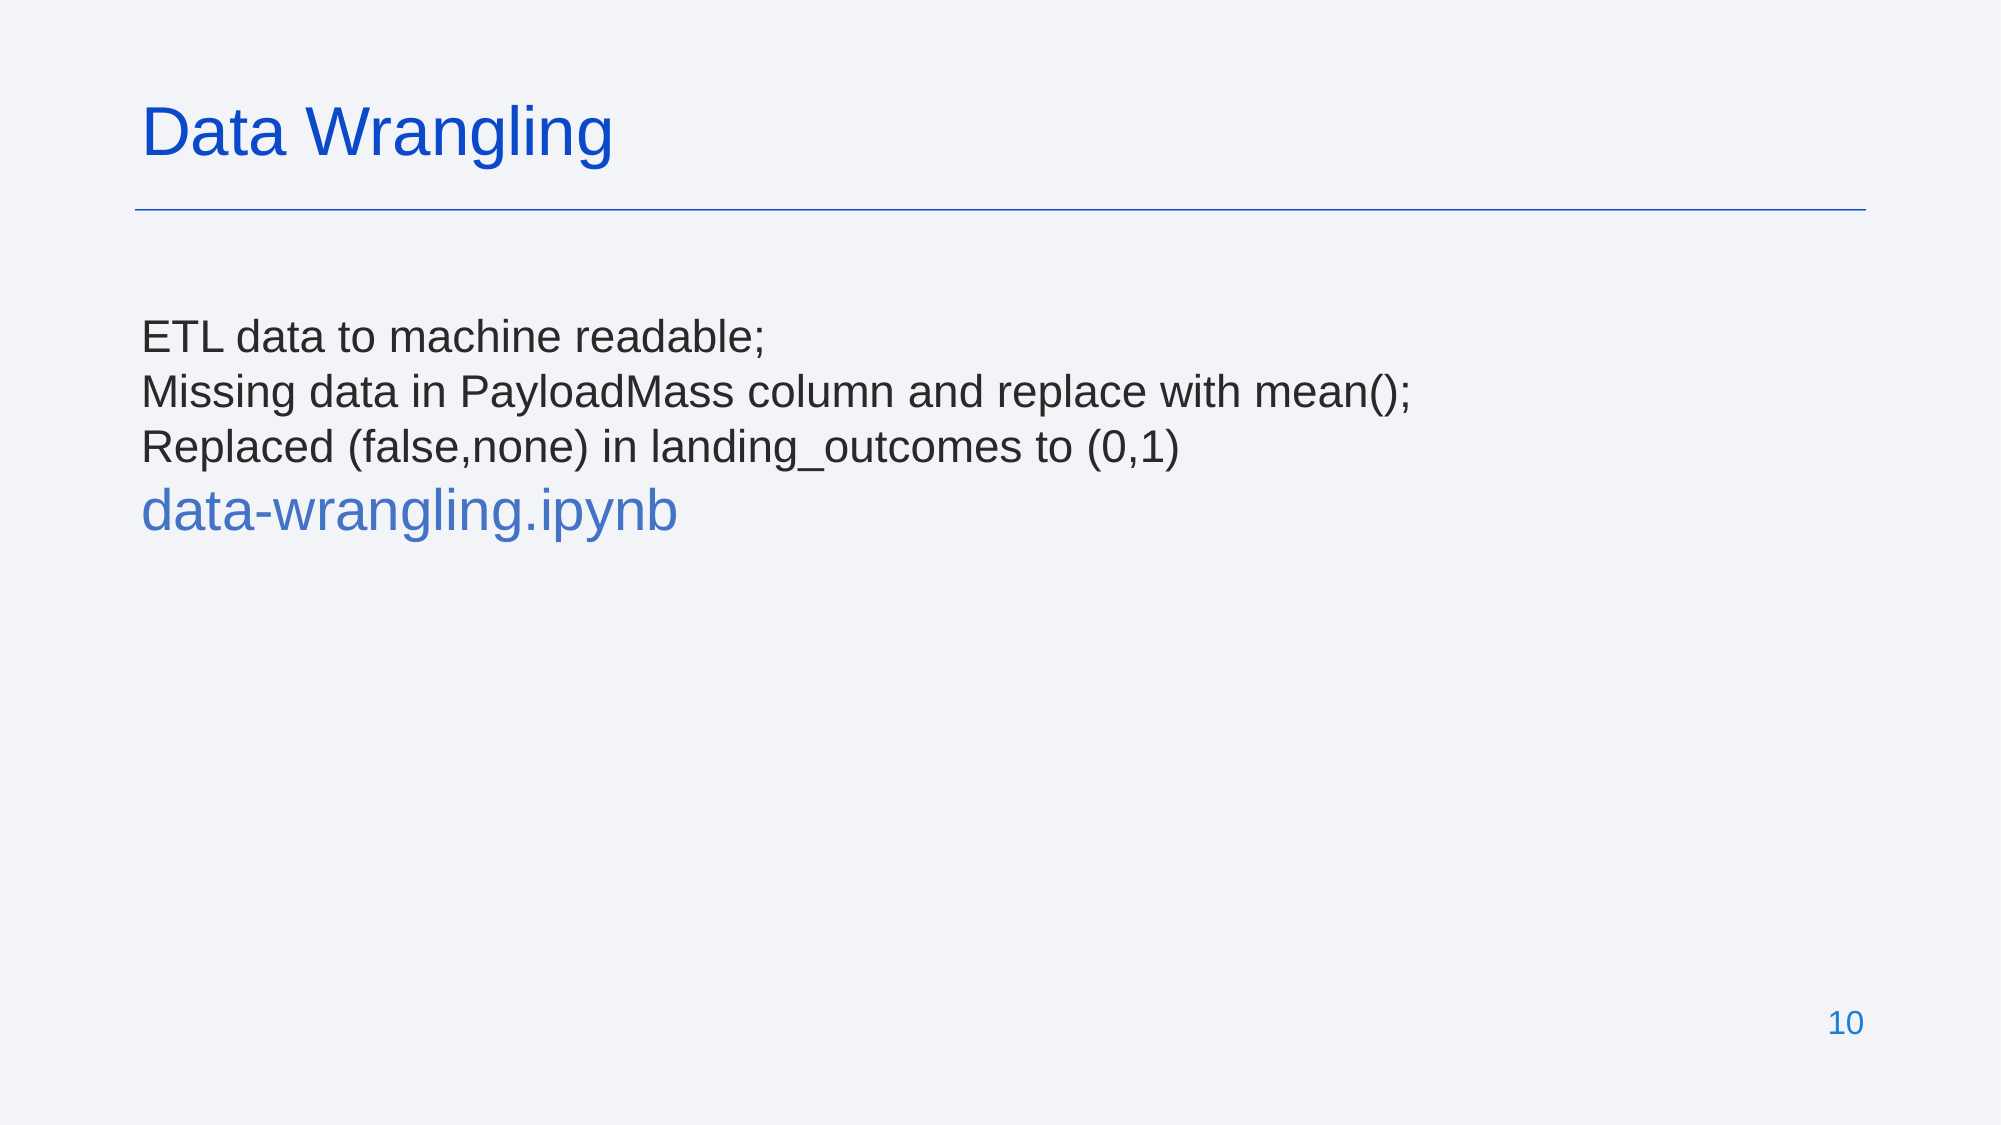

Data Wrangling
ETL data to machine readable;
Missing data in PayloadMass column and replace with mean();
Replaced (false,none) in landing_outcomes to (0,1)
data-wrangling.ipynb

10